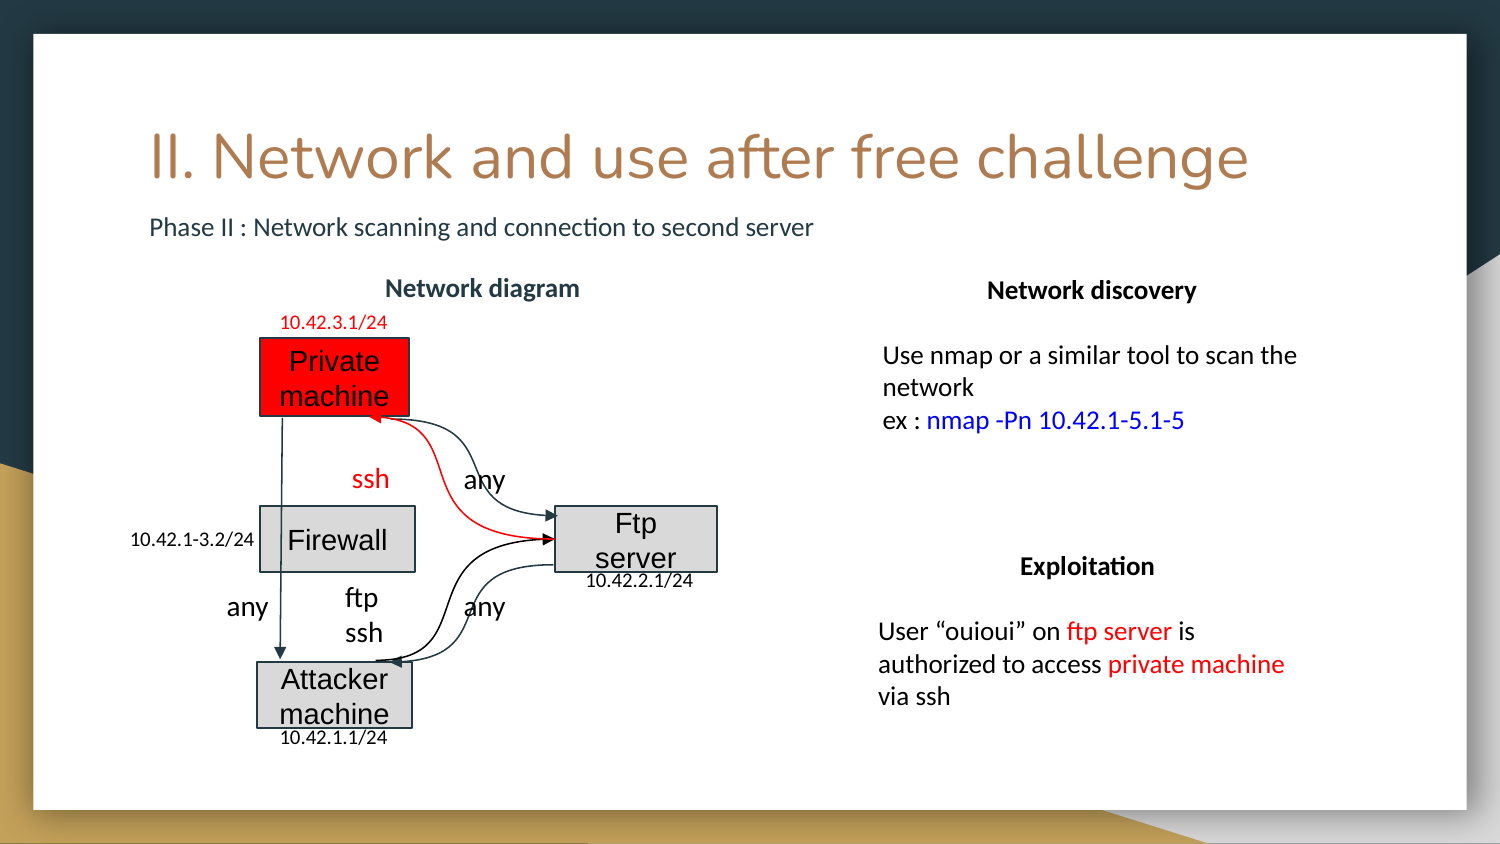

# II. Network and use after free challenge
Phase II : Network scanning and connection to second server
Network diagram

Network discovery

Use nmap or a similar tool to scan the network
ex : nmap -Pn 10.42.1-5.1-5
10.42.3.1/24
Private machine
ssh
any
Firewall
Ftp server
10.42.1-3.2/24
Exploitation

User “ouioui” on ftp server is authorized to access private machine via ssh
10.42.2.1/24
ftp
ssh
any
any
Attacker machine
10.42.1.1/24